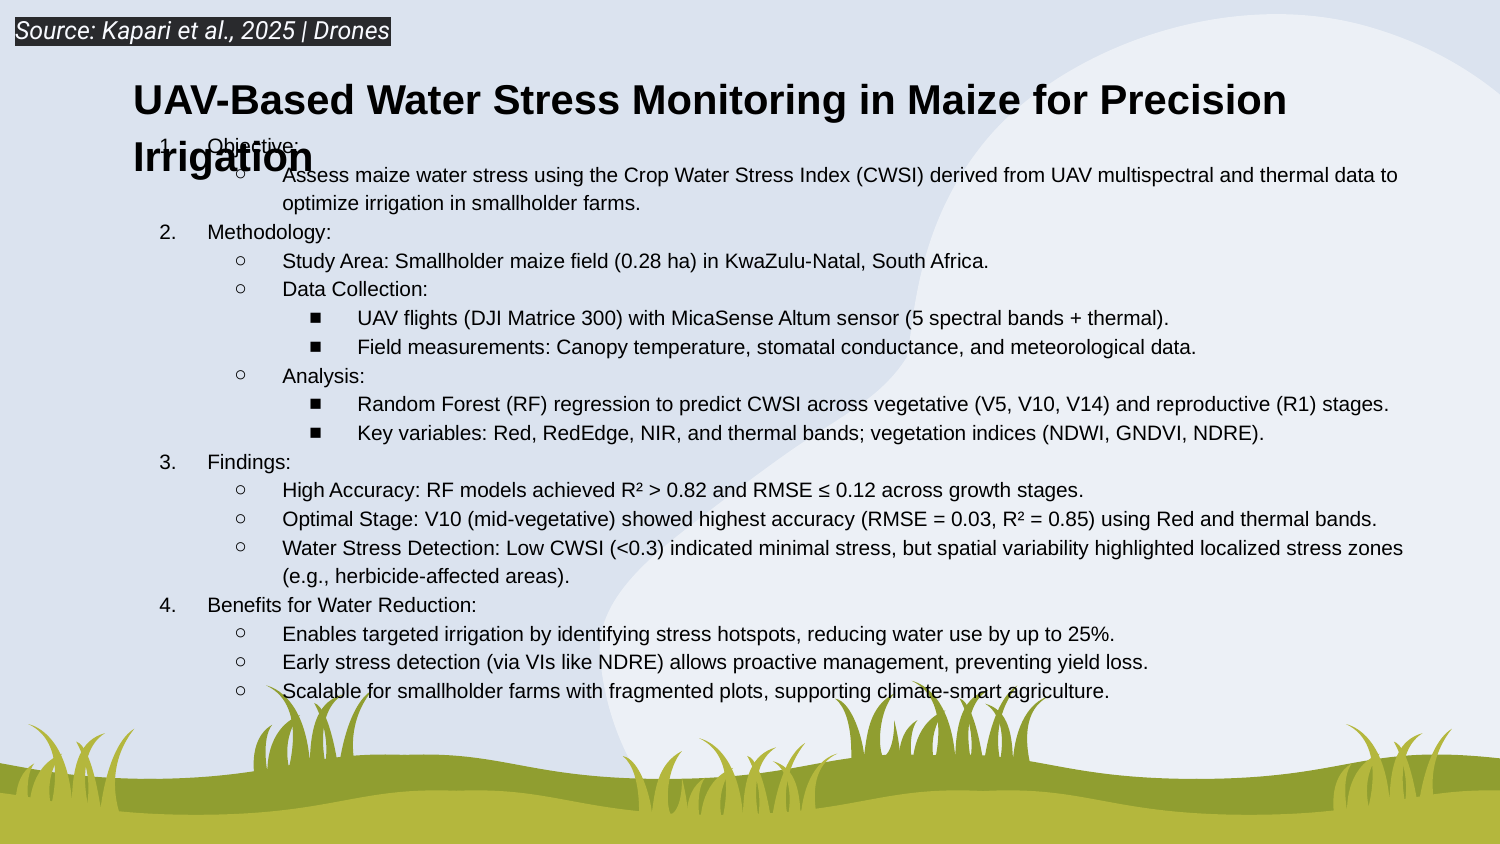

Source: Kapari et al., 2025 | Drones
# UAV-Based Water Stress Monitoring in Maize for Precision Irrigation

Objective:
Assess maize water stress using the Crop Water Stress Index (CWSI) derived from UAV multispectral and thermal data to optimize irrigation in smallholder farms.
Methodology:
Study Area: Smallholder maize field (0.28 ha) in KwaZulu-Natal, South Africa.
Data Collection:
UAV flights (DJI Matrice 300) with MicaSense Altum sensor (5 spectral bands + thermal).
Field measurements: Canopy temperature, stomatal conductance, and meteorological data.
Analysis:
Random Forest (RF) regression to predict CWSI across vegetative (V5, V10, V14) and reproductive (R1) stages.
Key variables: Red, RedEdge, NIR, and thermal bands; vegetation indices (NDWI, GNDVI, NDRE).
Findings:
High Accuracy: RF models achieved R² > 0.82 and RMSE ≤ 0.12 across growth stages.
Optimal Stage: V10 (mid-vegetative) showed highest accuracy (RMSE = 0.03, R² = 0.85) using Red and thermal bands.
Water Stress Detection: Low CWSI (<0.3) indicated minimal stress, but spatial variability highlighted localized stress zones (e.g., herbicide-affected areas).
Benefits for Water Reduction:
Enables targeted irrigation by identifying stress hotspots, reducing water use by up to 25%.
Early stress detection (via VIs like NDRE) allows proactive management, preventing yield loss.
Scalable for smallholder farms with fragmented plots, supporting climate-smart agriculture.